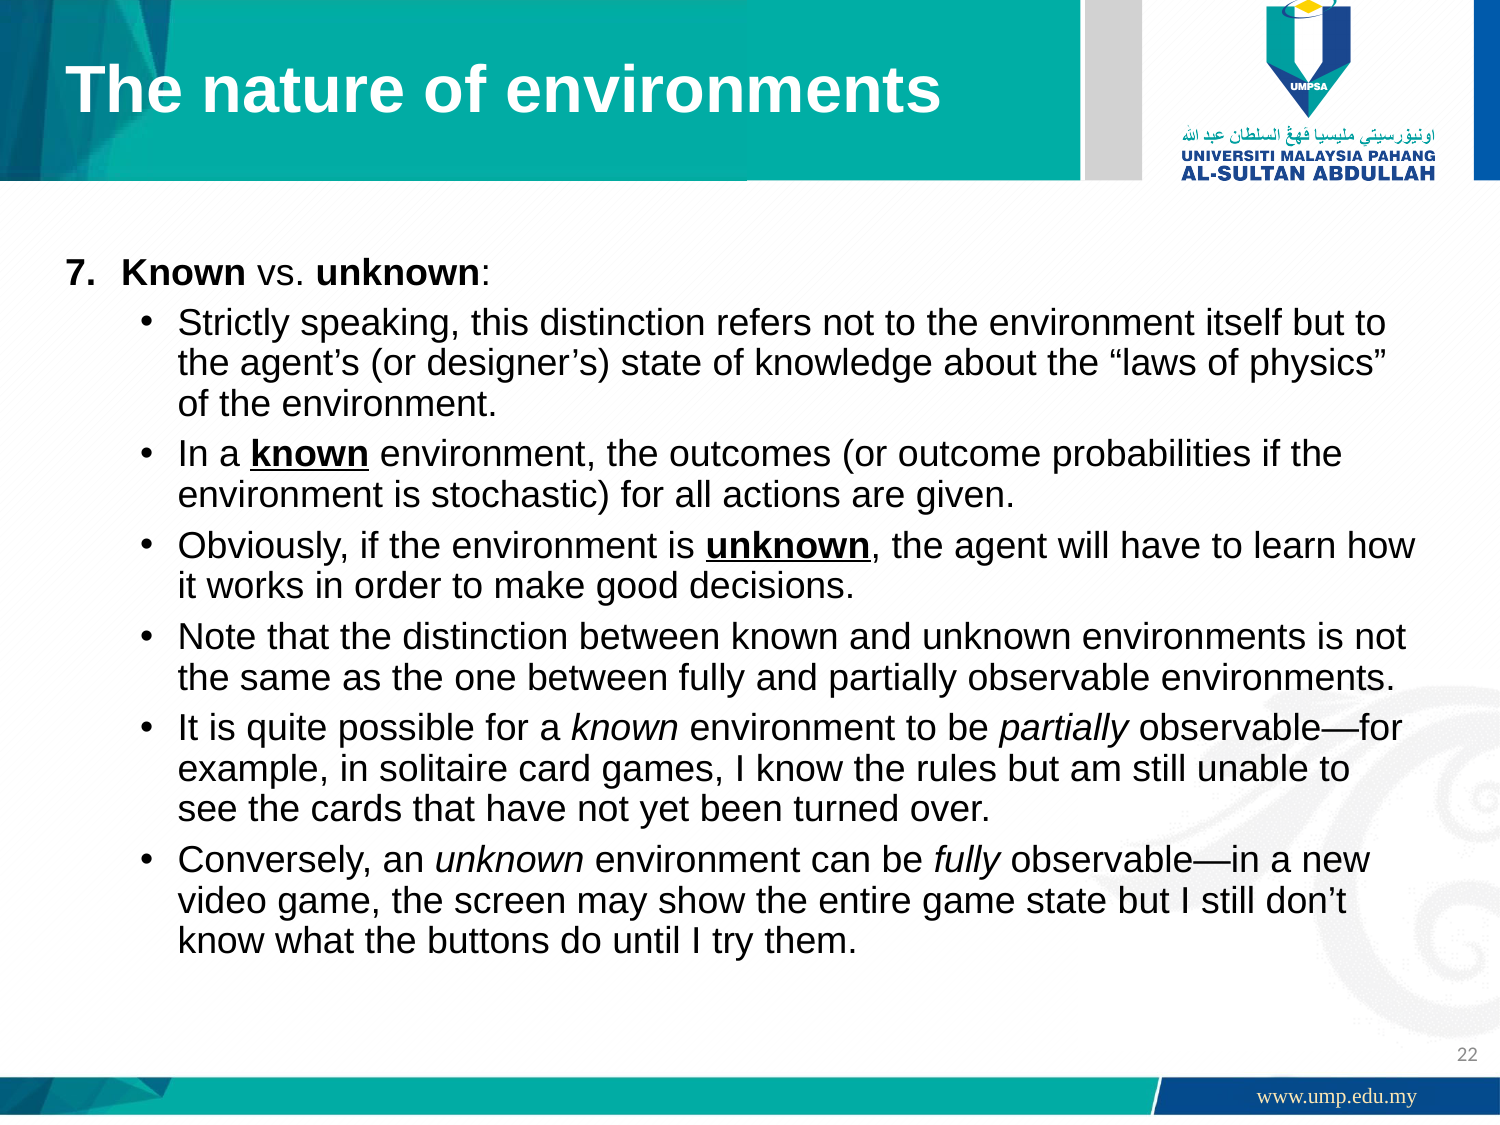

# The nature of environments
Known vs. unknown:
Strictly speaking, this distinction refers not to the environment itself but to the agent’s (or designer’s) state of knowledge about the “laws of physics” of the environment.
In a known environment, the outcomes (or outcome probabilities if the environment is stochastic) for all actions are given.
Obviously, if the environment is unknown, the agent will have to learn how it works in order to make good decisions.
Note that the distinction between known and unknown environments is not the same as the one between fully and partially observable environments.
It is quite possible for a known environment to be partially observable—for example, in solitaire card games, I know the rules but am still unable to see the cards that have not yet been turned over.
Conversely, an unknown environment can be fully observable—in a new video game, the screen may show the entire game state but I still don’t know what the buttons do until I try them.
22